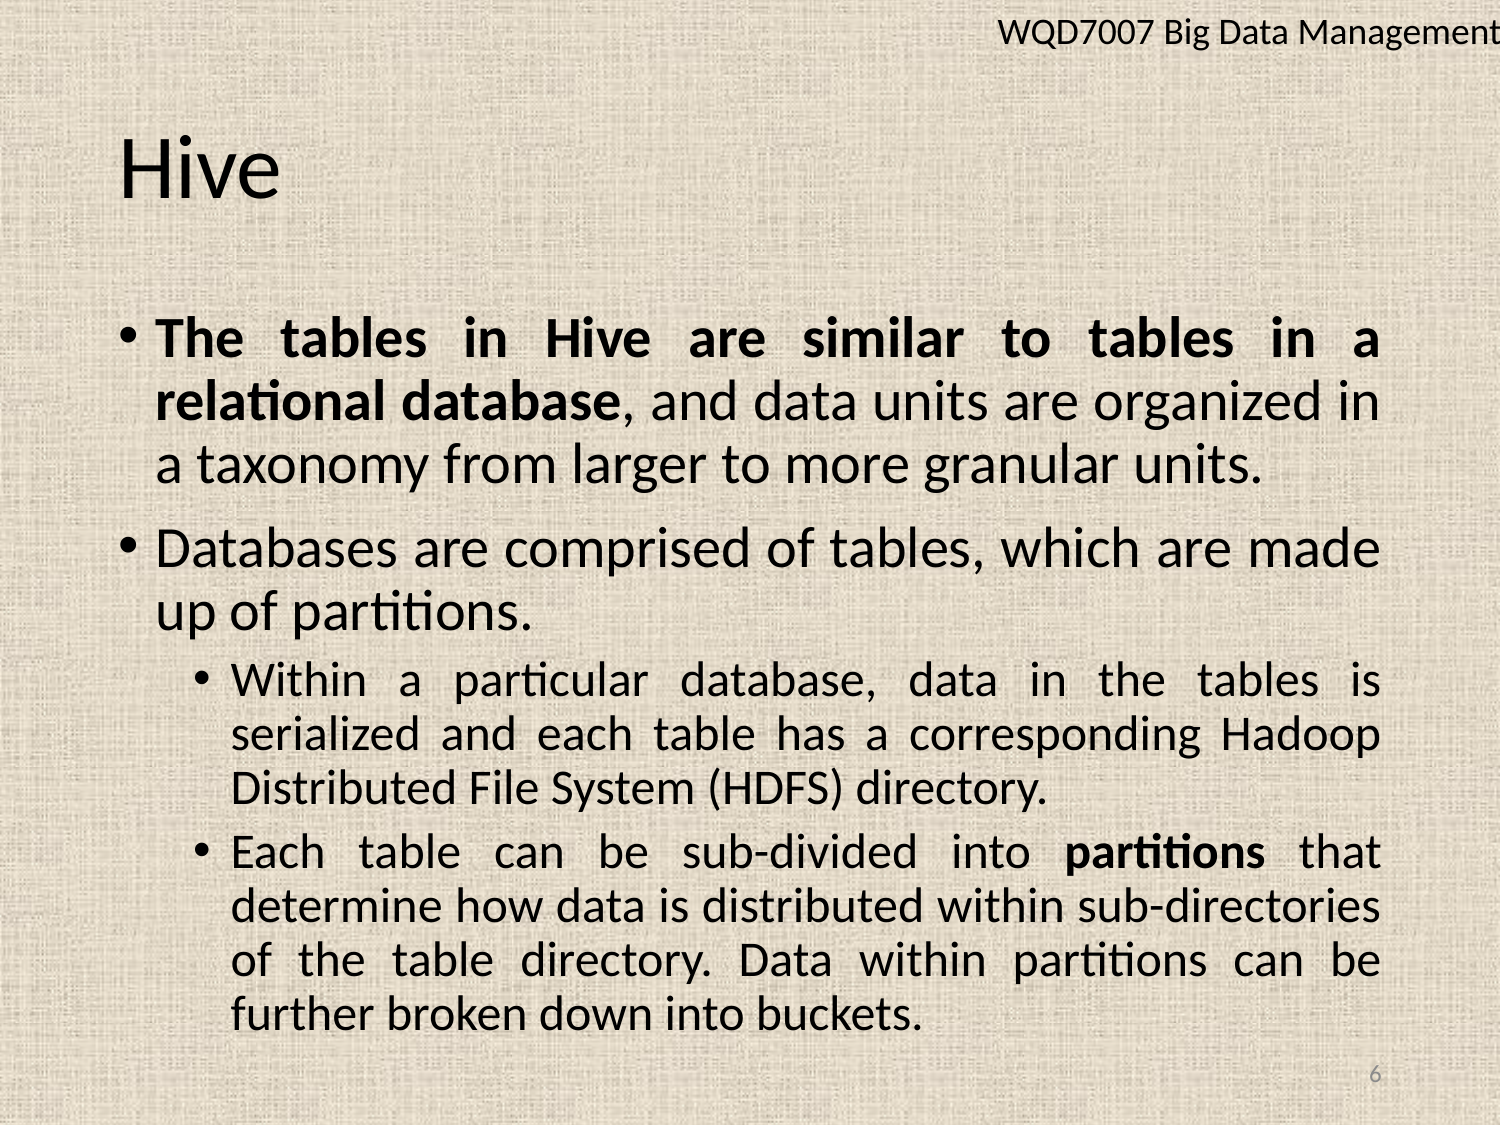

WQD7007 Big Data Management
# Hive
The tables in Hive are similar to tables in a relational database, and data units are organized in a taxonomy from larger to more granular units.
Databases are comprised of tables, which are made up of partitions.
Within a particular database, data in the tables is serialized and each table has a corresponding Hadoop Distributed File System (HDFS) directory.
Each table can be sub-divided into partitions that determine how data is distributed within sub-directories of the table directory. Data within partitions can be further broken down into buckets.

6